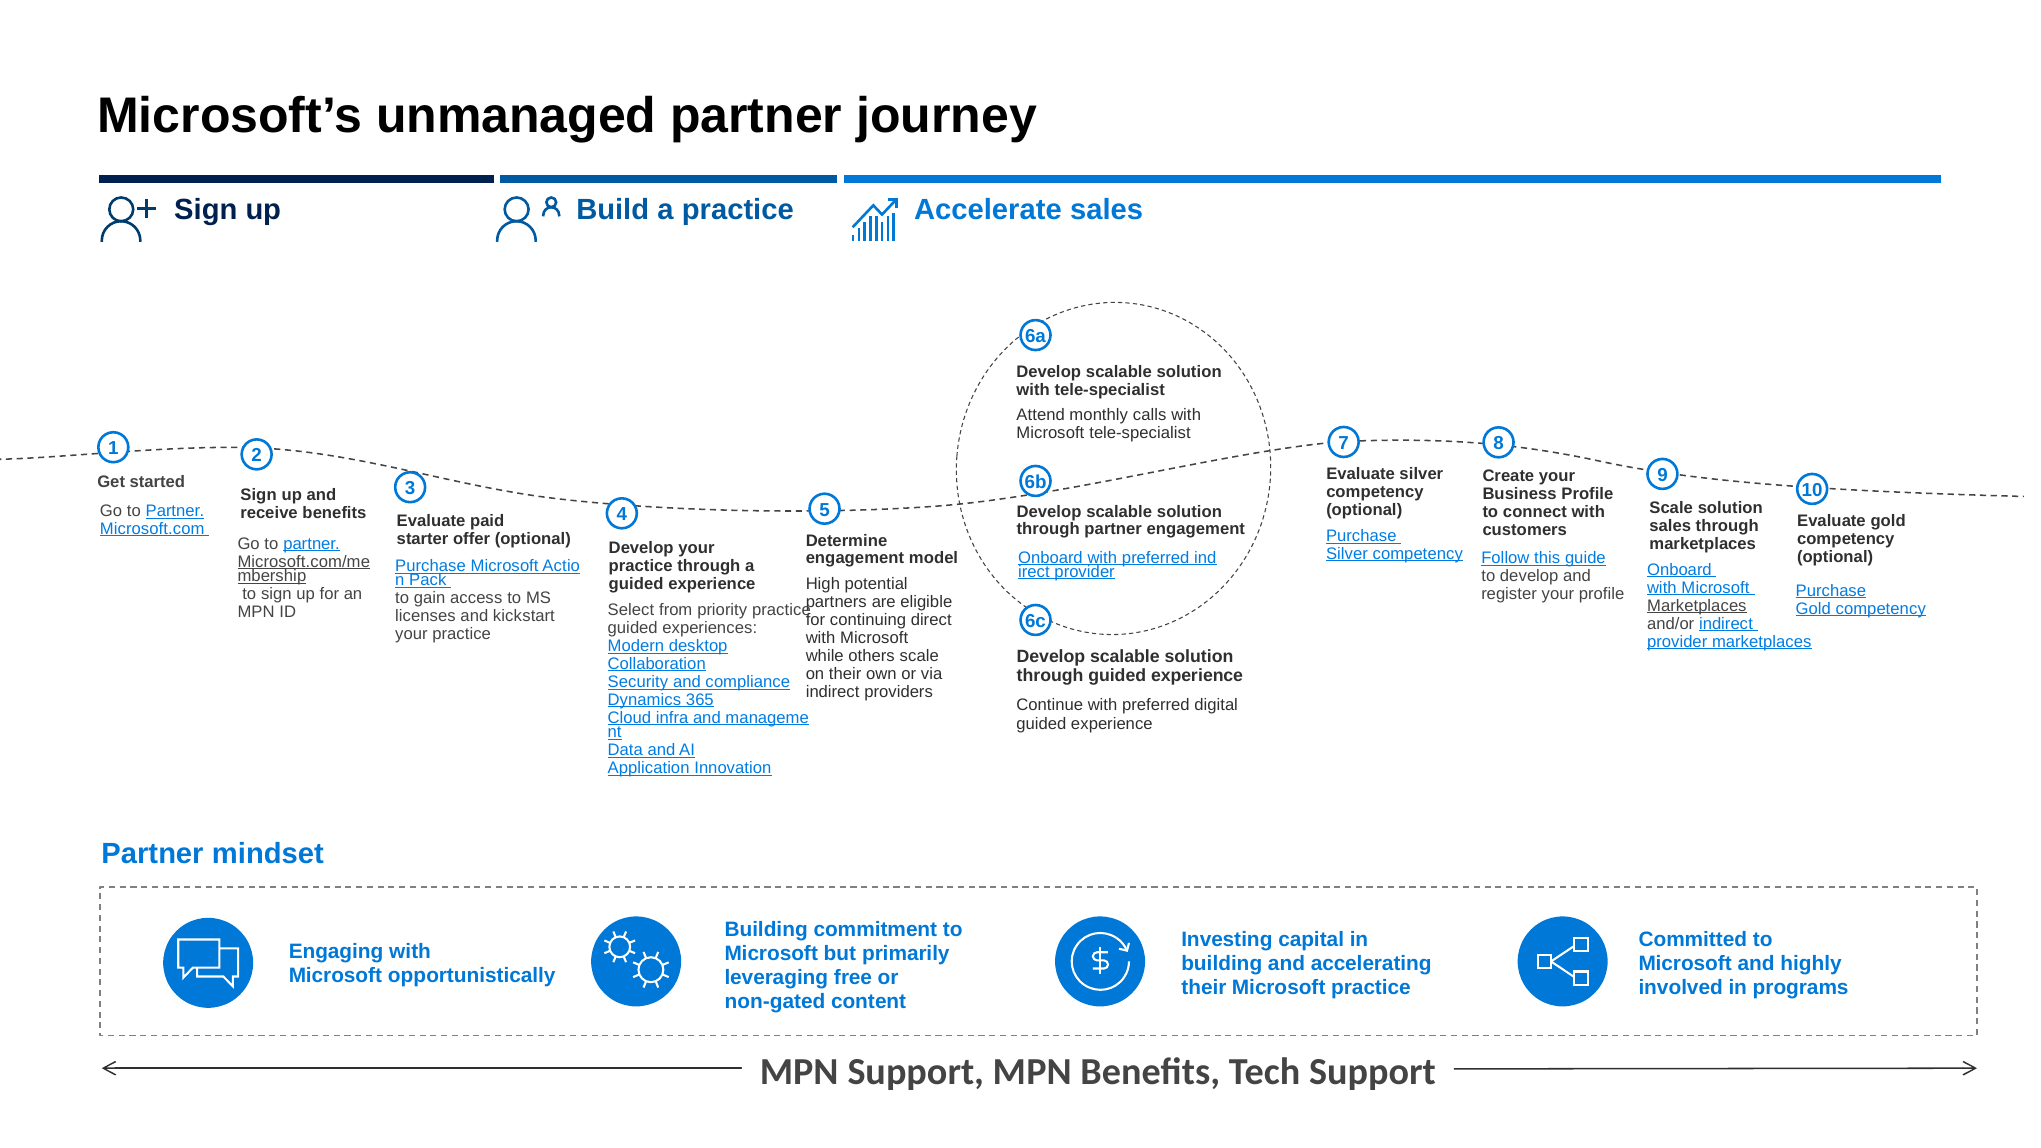

# Microsoft’s unmanaged partner journey
Sign up

Build a practice

Accelerate sales

6a
Develop scalable solution with tele-specialist
Attend monthly calls with Microsoft tele-specialist
7
8
1
2

Evaluate silver competency
(optional)
Create your Business Profile to connect with customers
9
Get started
6b
3
10
Sign up and
receive benefits
Go to Partner.
Microsoft.com
Scale solution sales through marketplaces
5
Develop scalable solution through partner engagement
4
Evaluate gold competency (optional)

Evaluate paid
starter offer (optional)
Purchase
Silver competency
Go to partner.
Microsoft.com/membership to sign up for an MPN ID
Determine engagement model
Develop your practice through a guided experience
Onboard with preferred indirect provider
Follow this guide
to develop and register your profile
Purchase Microsoft Action Pack to gain access to MS licenses and kickstart
your practice
Onboard
with Microsoft
Marketplaces
and/or indirect
provider marketplaces
High potential partners are eligible for continuing direct with Microsoft
while others scale on their own or via indirect providers
Purchase
Gold competency
Select from priority practice guided experiences:
Modern desktop
Collaboration
Security and compliance
Dynamics 365
Cloud infra and management
Data and AI
Application Innovation
6c
Develop scalable solution through guided experience
Continue with preferred digital guided experience
Partner mindset

Building commitment to Microsoft but primarily leveraging free or
non-gated content
Investing capital in building and accelerating their Microsoft practice
Committed to Microsoft and highly involved in programs

Engaging with
Microsoft opportunistically
MPN Support, MPN Benefits, Tech Support